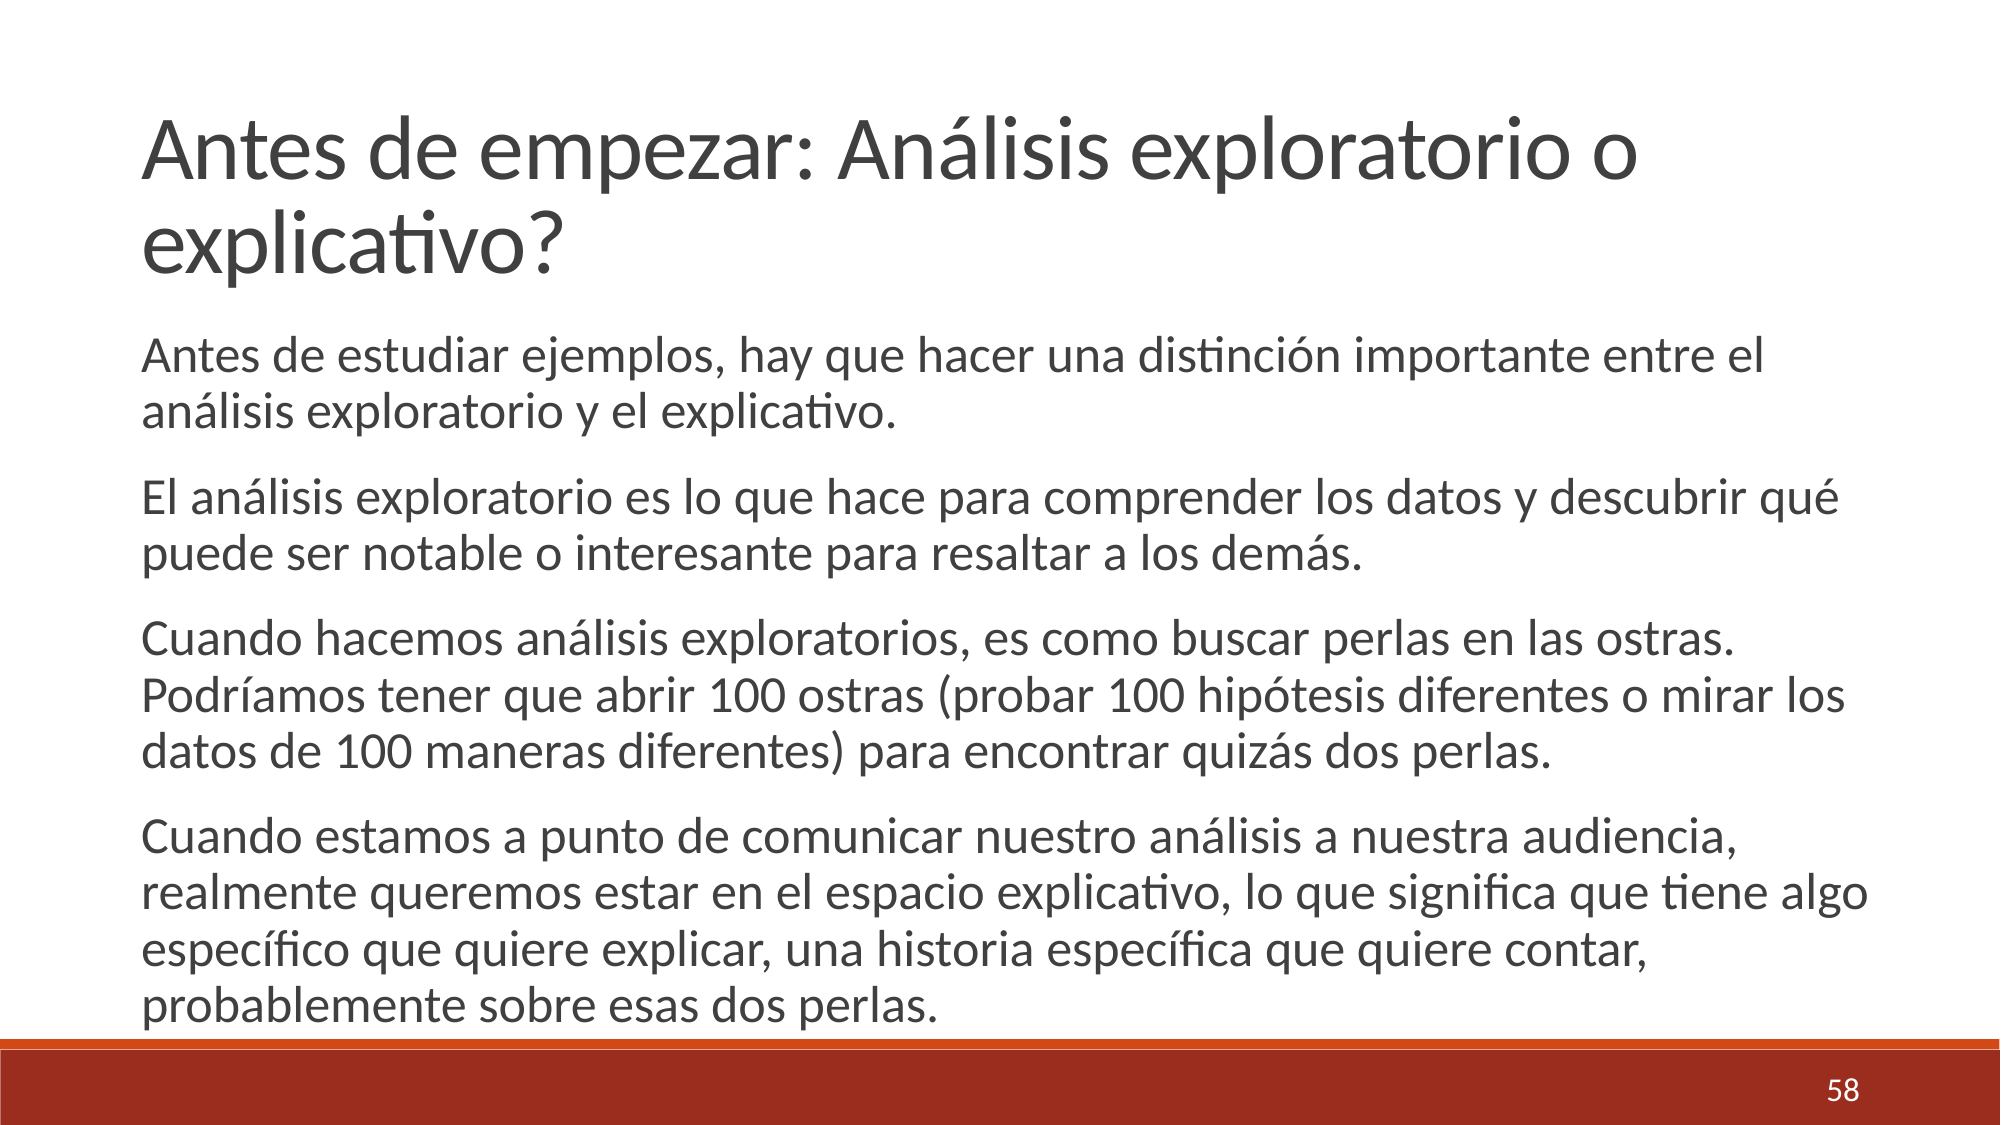

Antes de empezar: Análisis exploratorio o explicativo?
Antes de estudiar ejemplos, hay que hacer una distinción importante entre el análisis exploratorio y el explicativo.
El análisis exploratorio es lo que hace para comprender los datos y descubrir qué puede ser notable o interesante para resaltar a los demás.
Cuando hacemos análisis exploratorios, es como buscar perlas en las ostras. Podríamos tener que abrir 100 ostras (probar 100 hipótesis diferentes o mirar los datos de 100 maneras diferentes) para encontrar quizás dos perlas.
Cuando estamos a punto de comunicar nuestro análisis a nuestra audiencia, realmente queremos estar en el espacio explicativo, lo que significa que tiene algo específico que quiere explicar, una historia específica que quiere contar, probablemente sobre esas dos perlas.
58